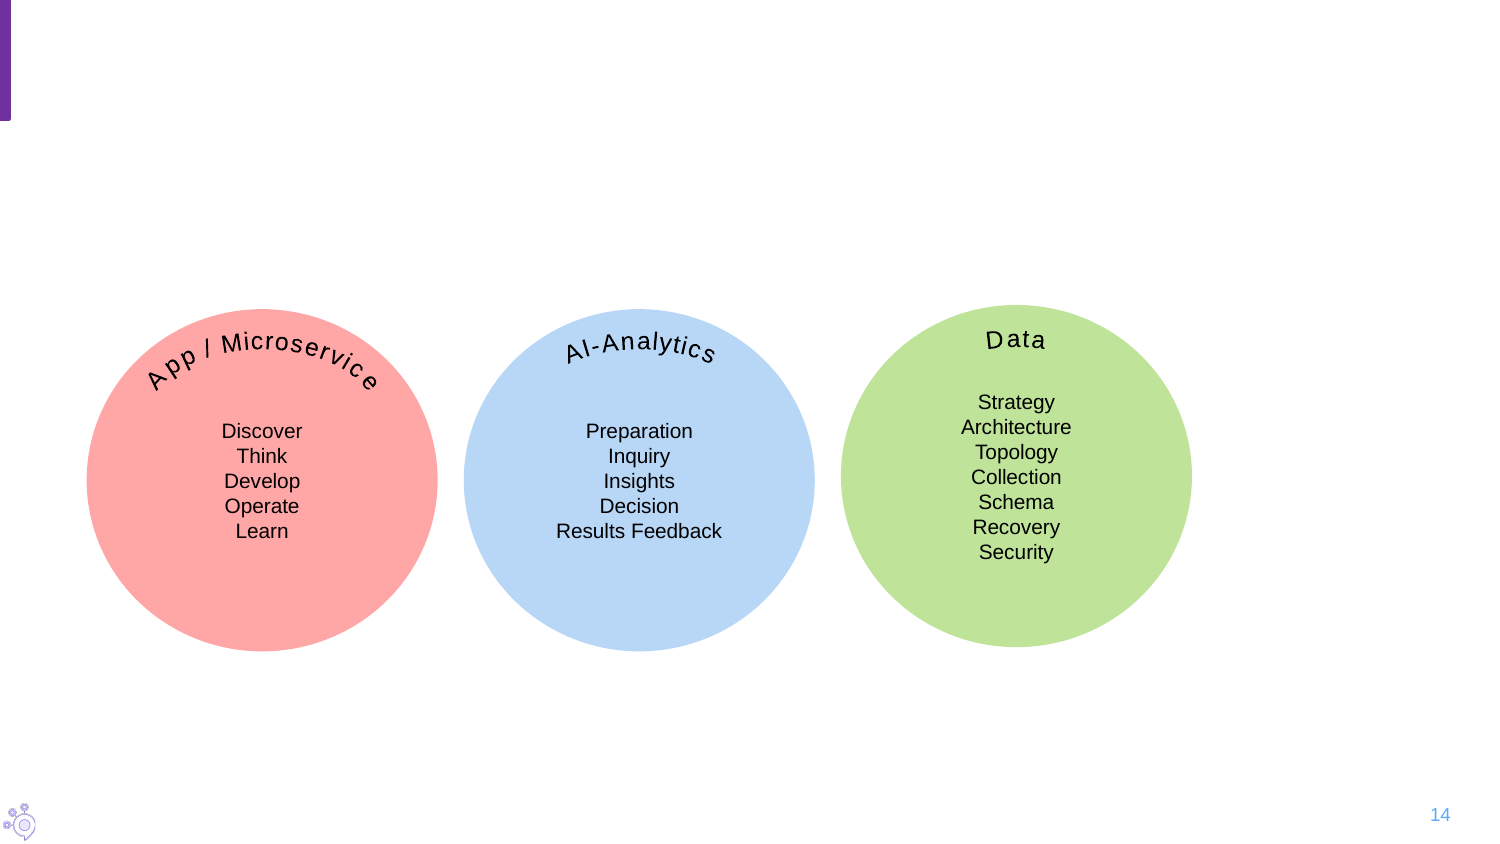

#
Strategy
Architecture
Topology
Collection
Schema
Recovery
Security
Discover
Think
Develop
Operate
Learn
Preparation
Inquiry
Insights
Decision
Results Feedback
Data

App / Microservice

AI-Analytics

14